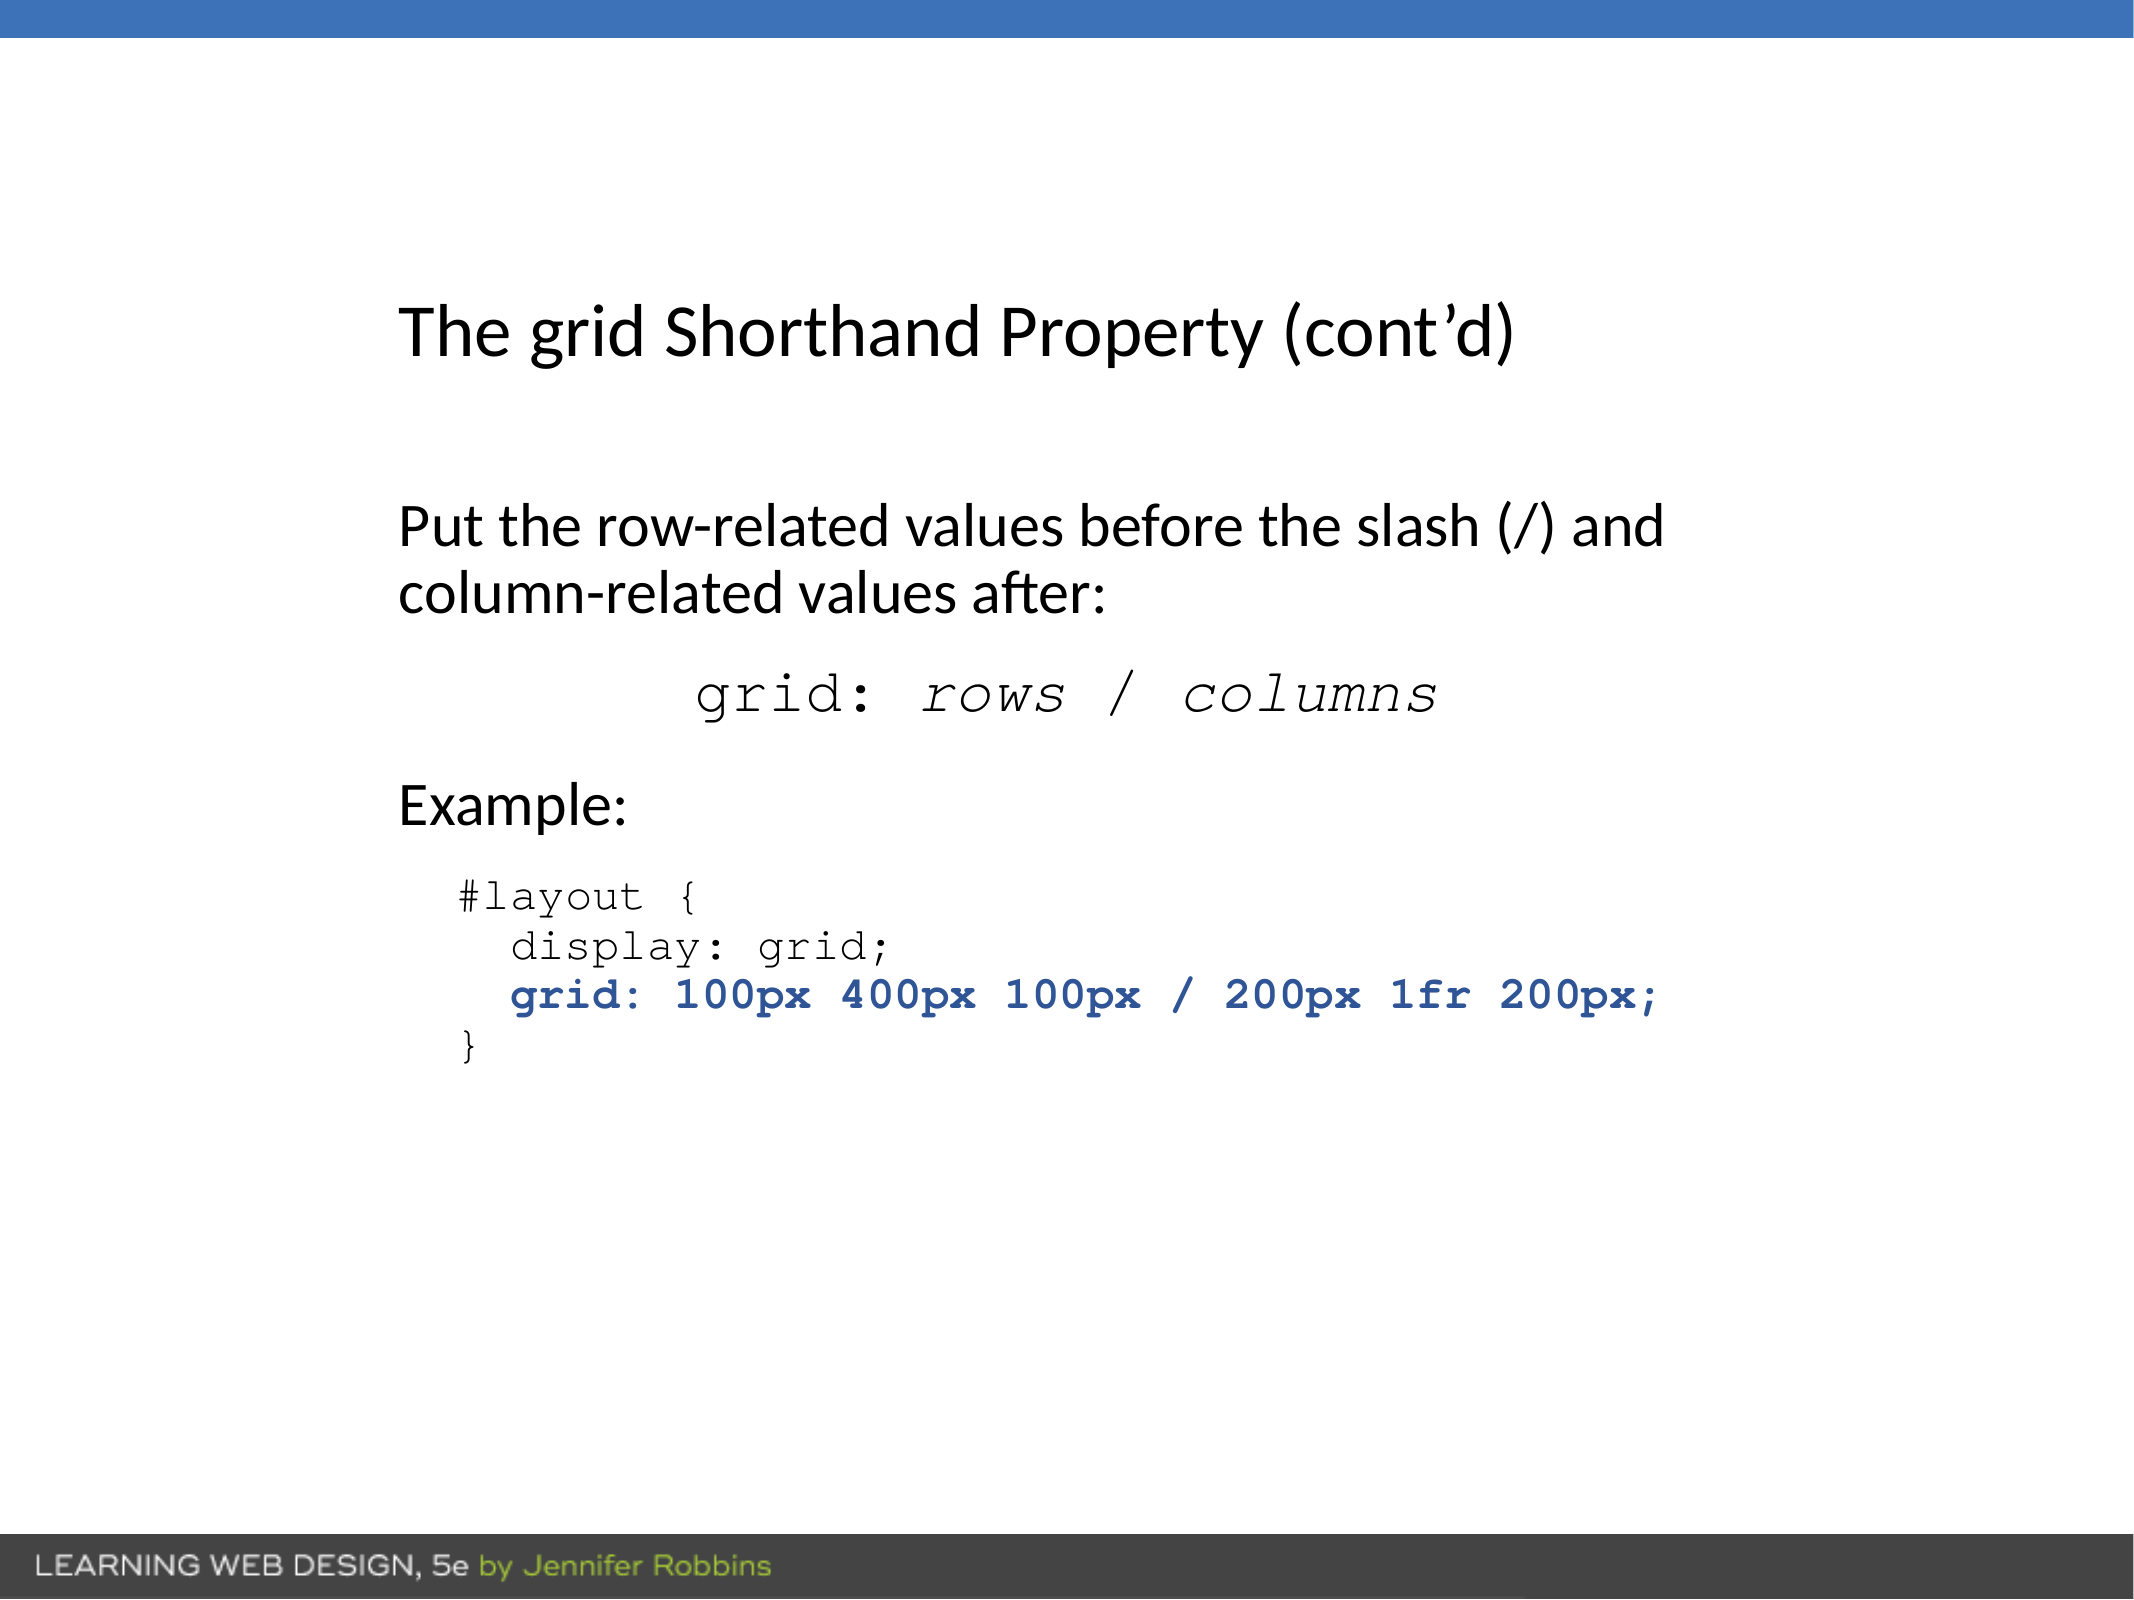

# The grid Shorthand Property (cont’d)
Put the row-related values before the slash (/) and column-related values after:
grid: rows / columns
Example:
#layout {
  display: grid;
  grid: 100px 400px 100px / 200px 1fr 200px;
}